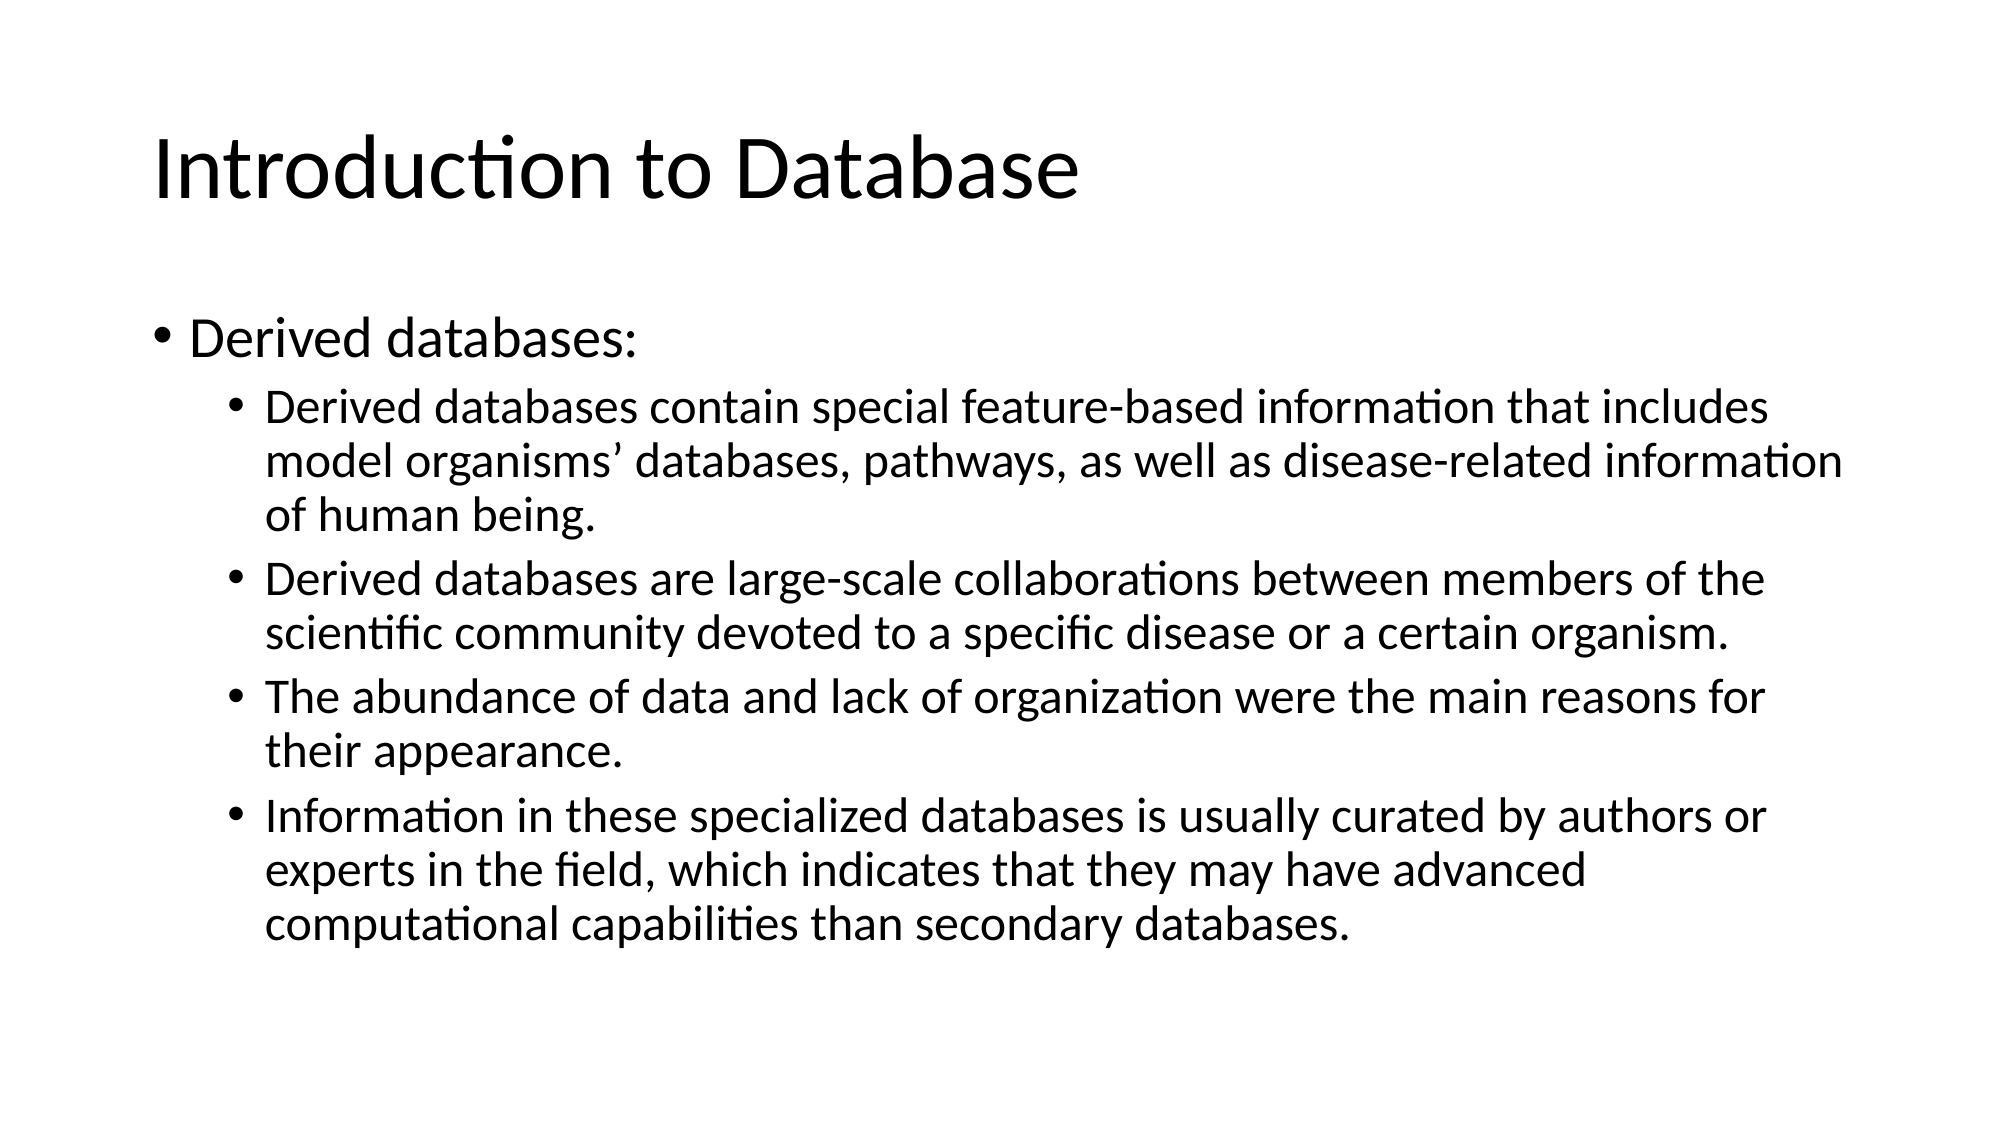

# Introduction to Database
Derived databases:
Derived databases contain special feature-based information that includes model organisms’ databases, pathways, as well as disease-related information of human being.
Derived databases are large-scale collaborations between members of the scientific community devoted to a specific disease or a certain organism.
The abundance of data and lack of organization were the main reasons for their appearance.
Information in these specialized databases is usually curated by authors or experts in the field, which indicates that they may have advanced computational capabilities than secondary databases.